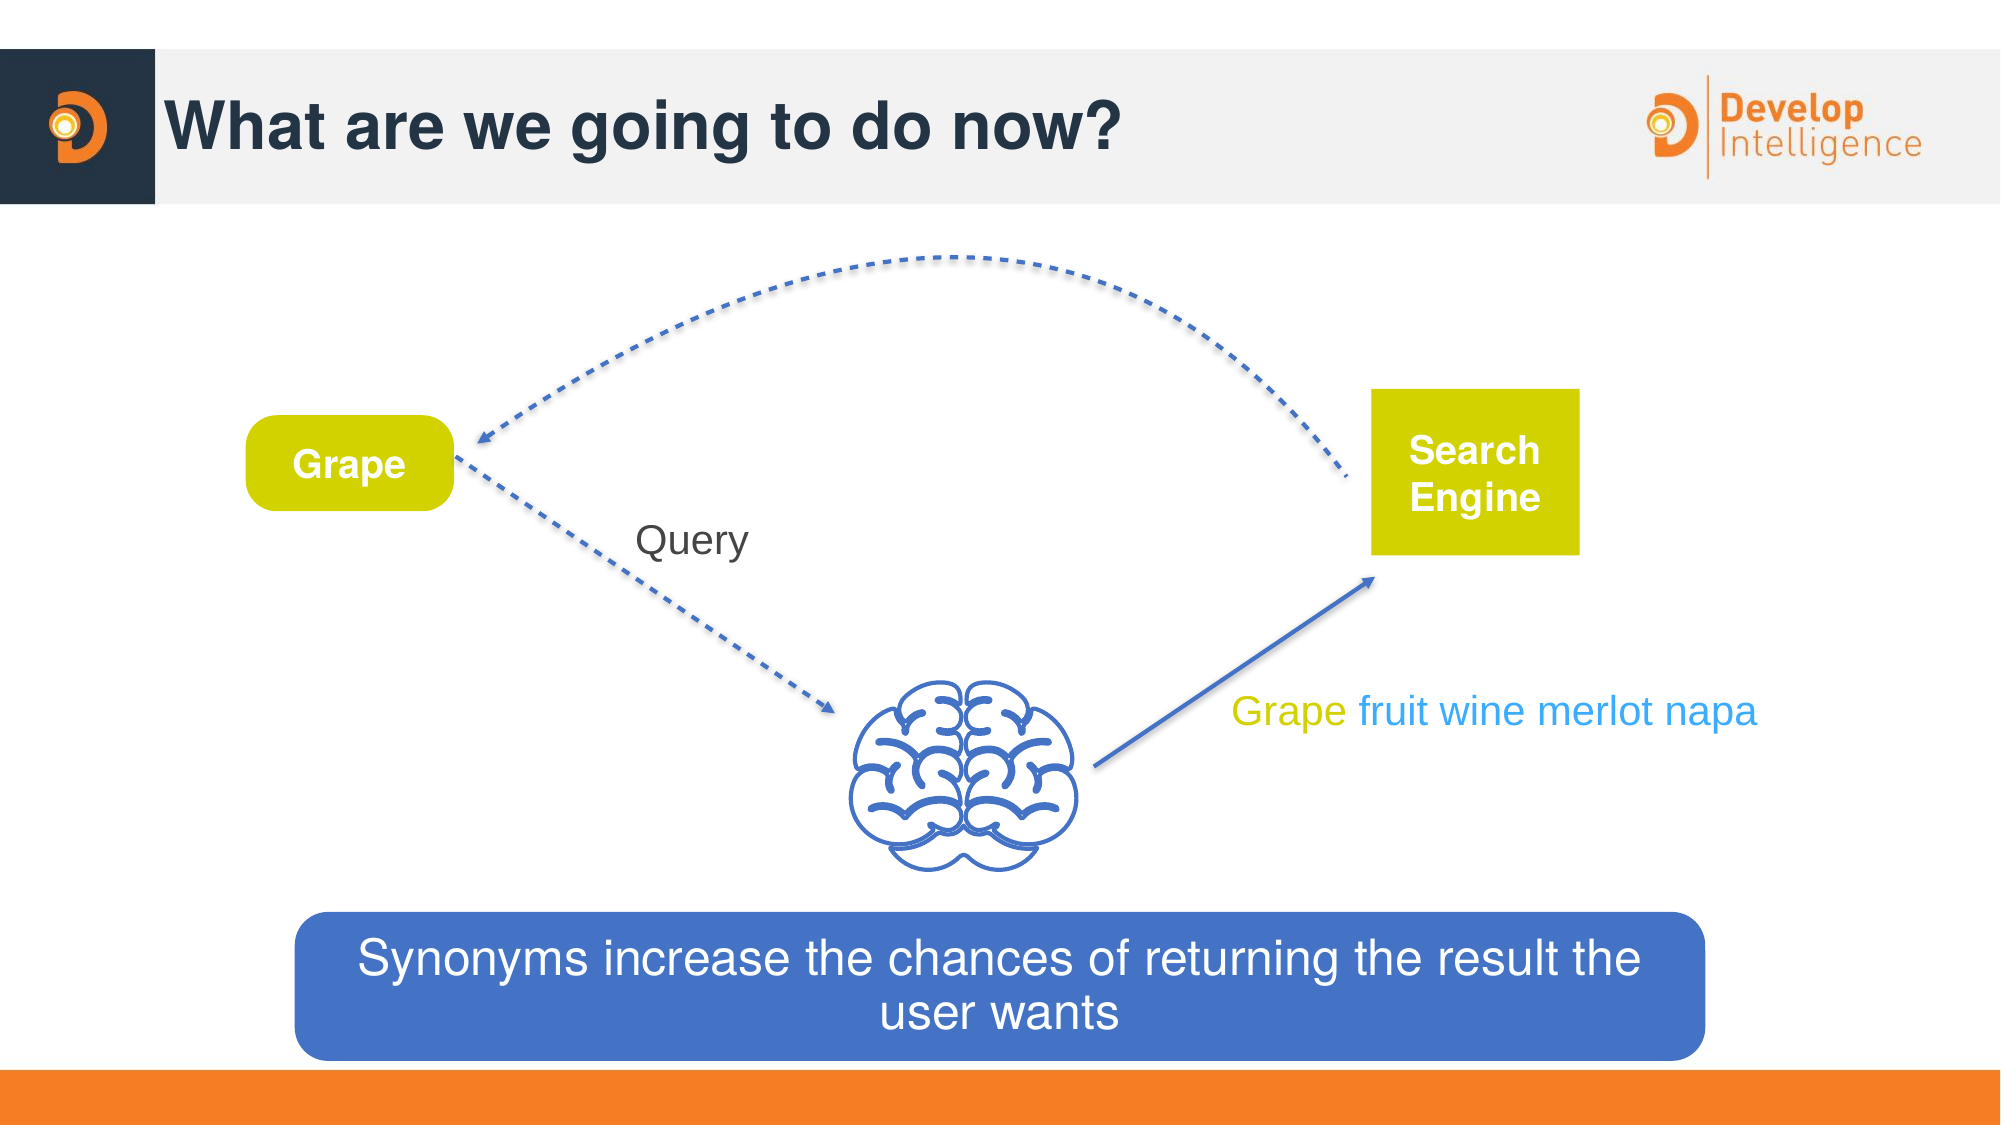

# What are we going to do now?

Search Engine
Grape

Query

Grape fruit wine merlot napa
Synonyms increase the chances of returning the result the user wants
34